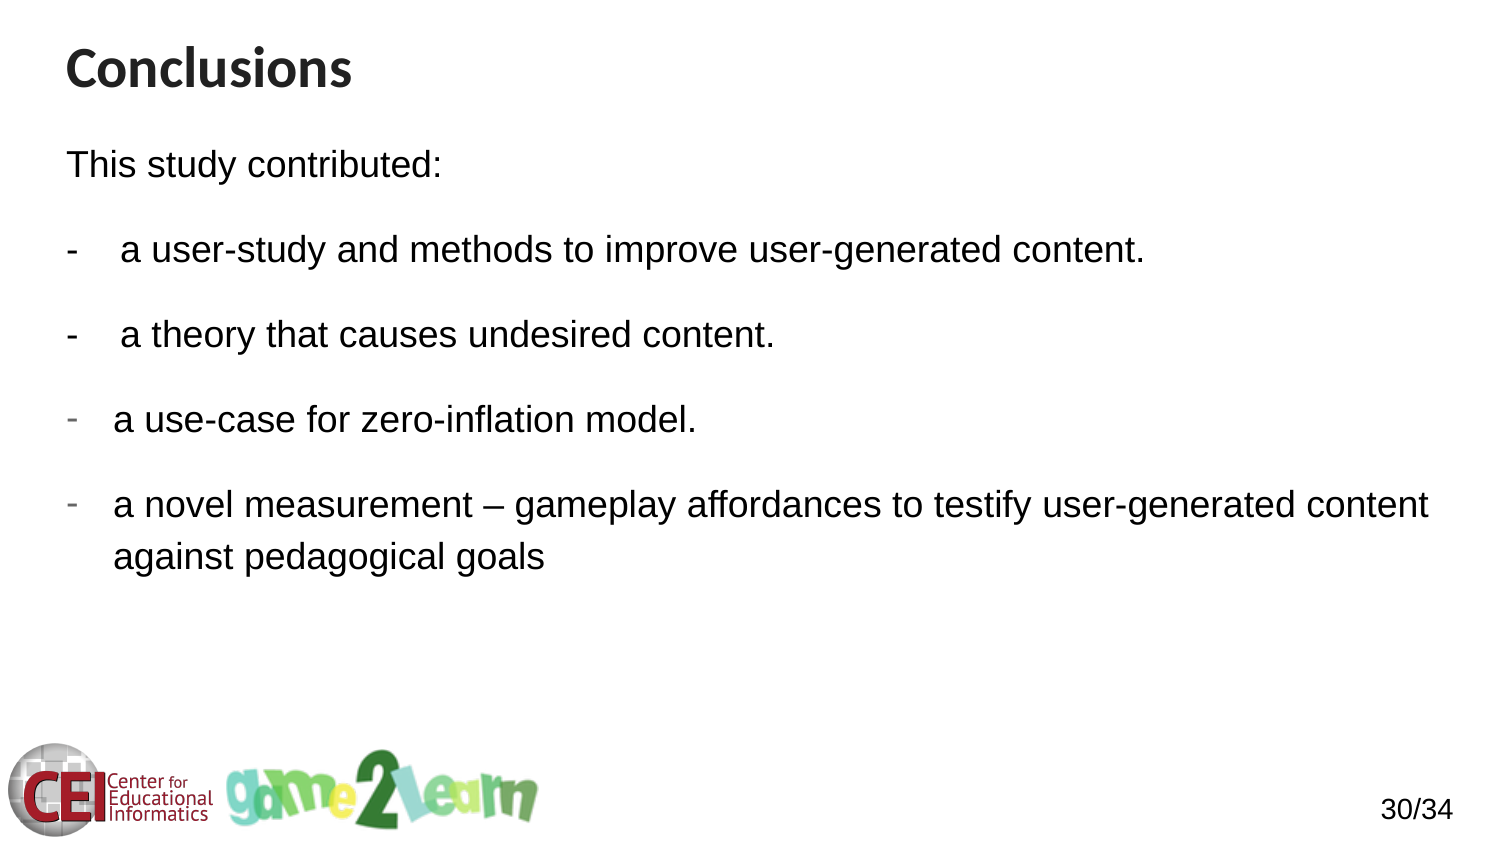

# Conclusions
This study contributed:
-    a user-study and methods to improve user-generated content.
-    a theory that causes undesired content.
a use-case for zero-inflation model.
a novel measurement – gameplay affordances to testify user-generated content against pedagogical goals

30/34